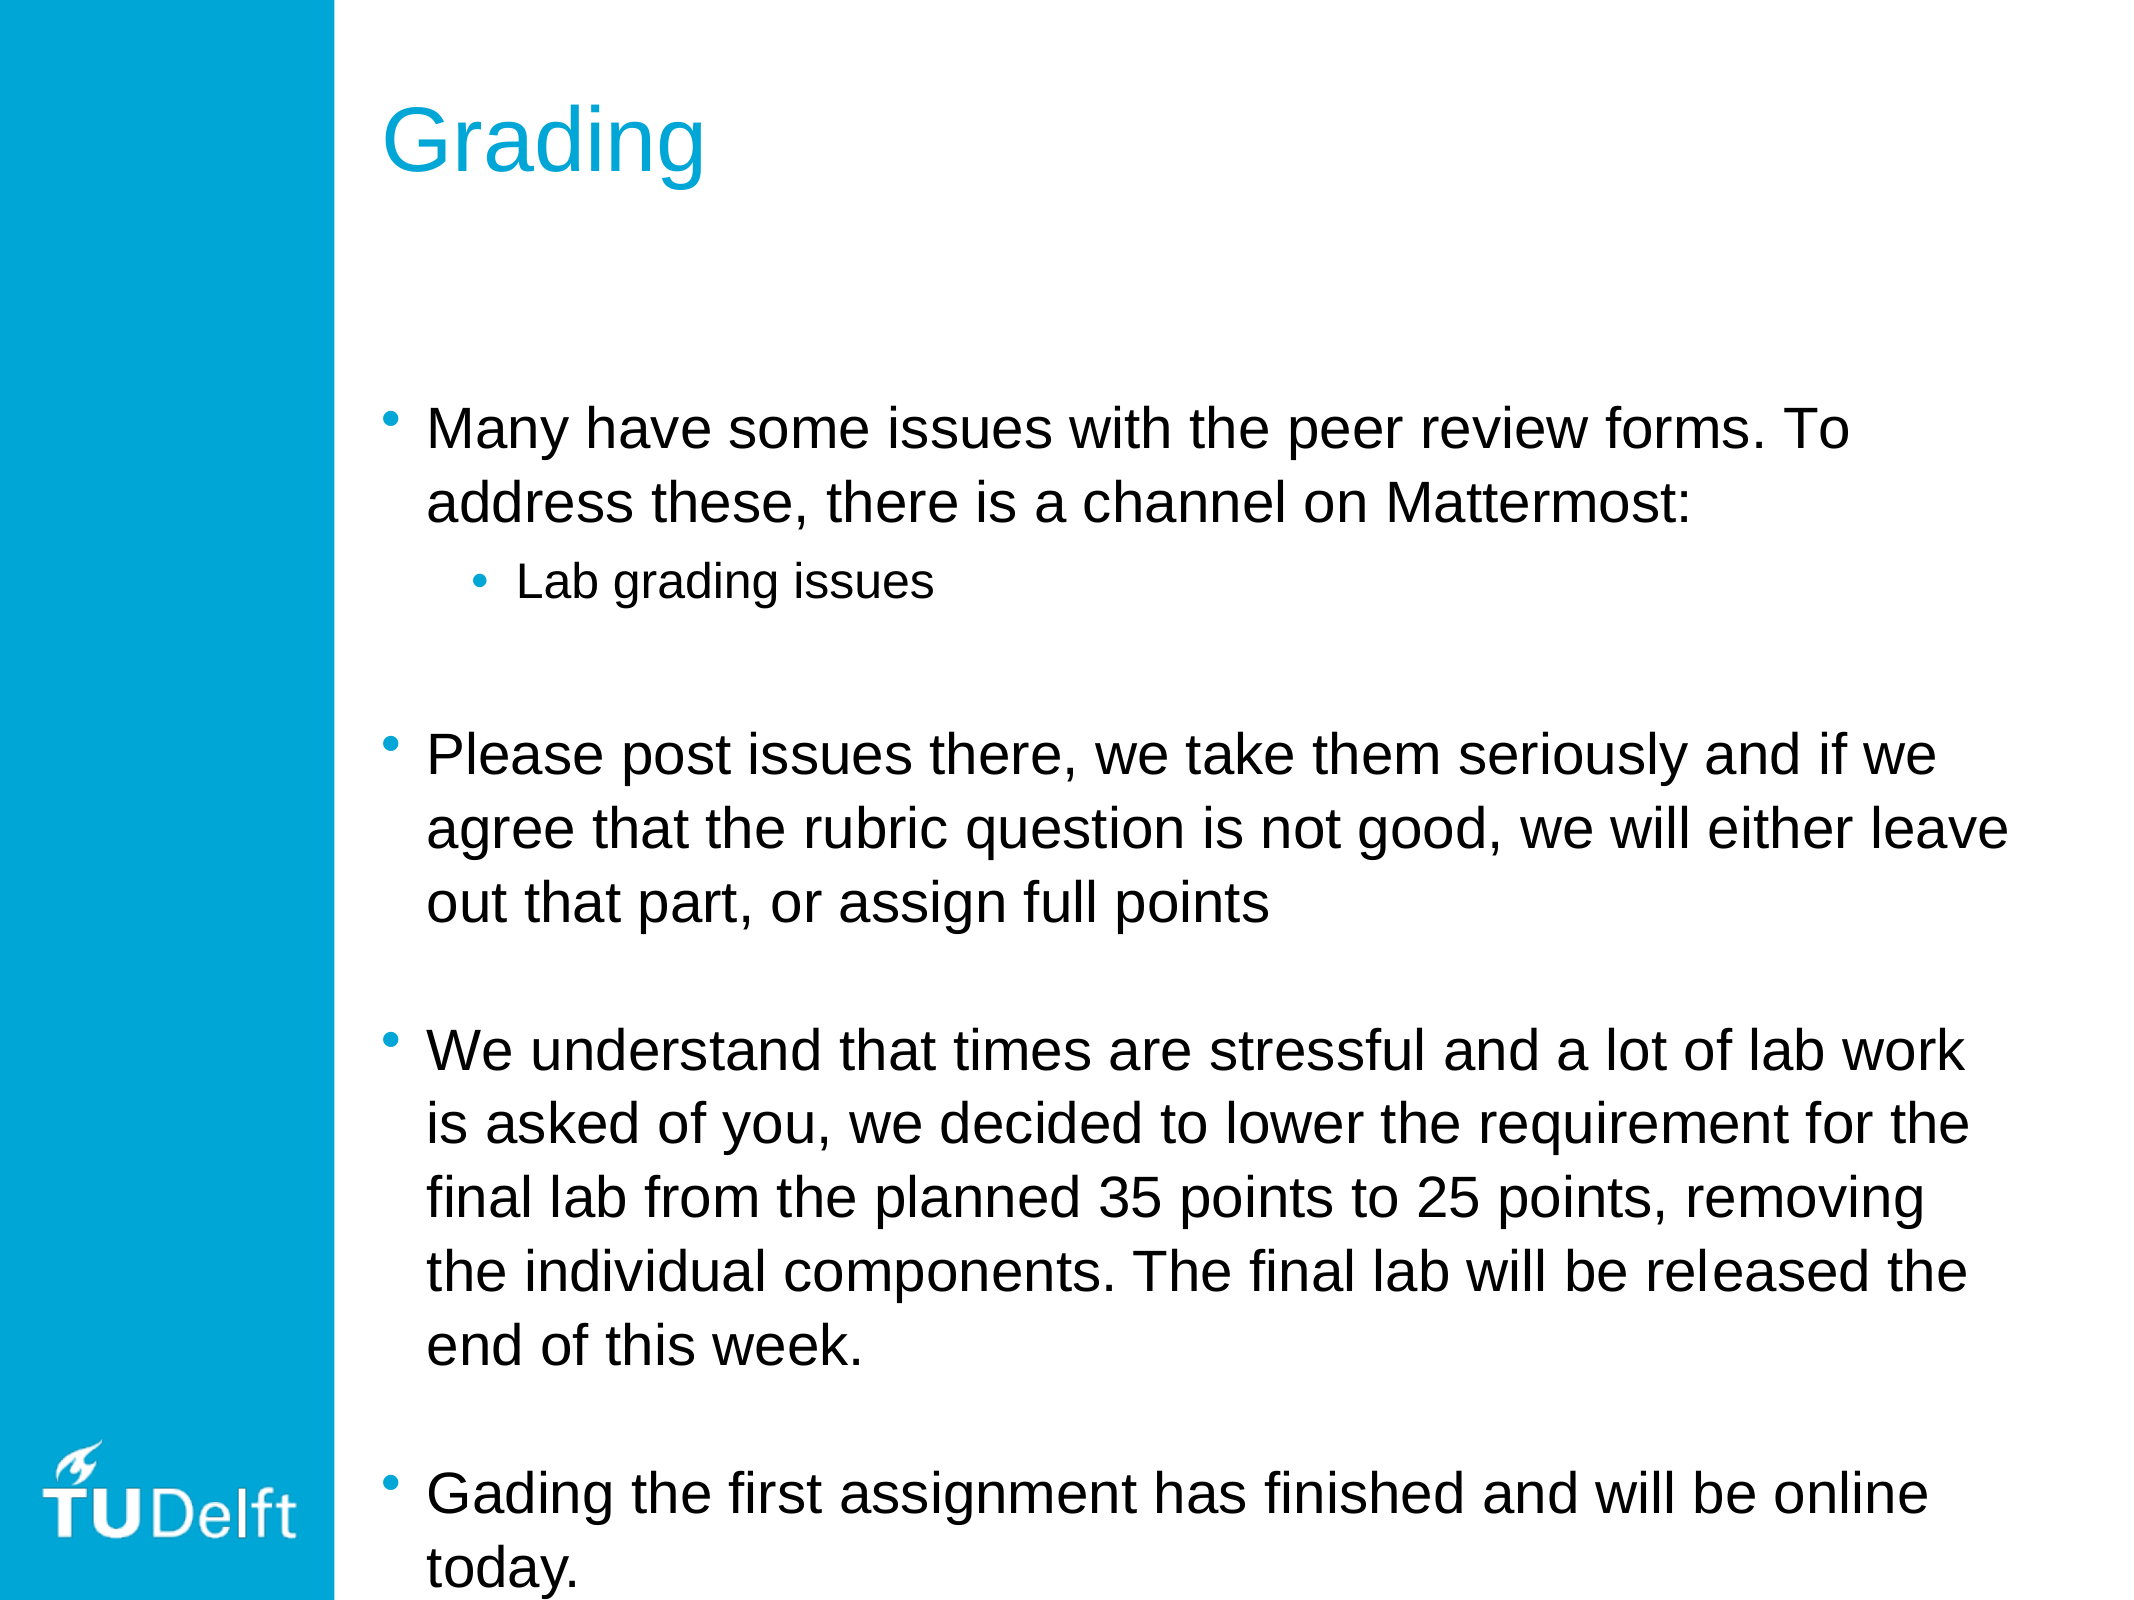

# Grading
Many have some issues with the peer review forms. To address these, there is a channel on Mattermost:
Lab grading issues

Please post issues there, we take them seriously and if we agree that the rubric question is not good, we will either leave out that part, or assign full points

We understand that times are stressful and a lot of lab work is asked of you, we decided to lower the requirement for the final lab from the planned 35 points to 25 points, removing the individual components. The final lab will be released the end of this week.

Gading the first assignment has finished and will be online today.